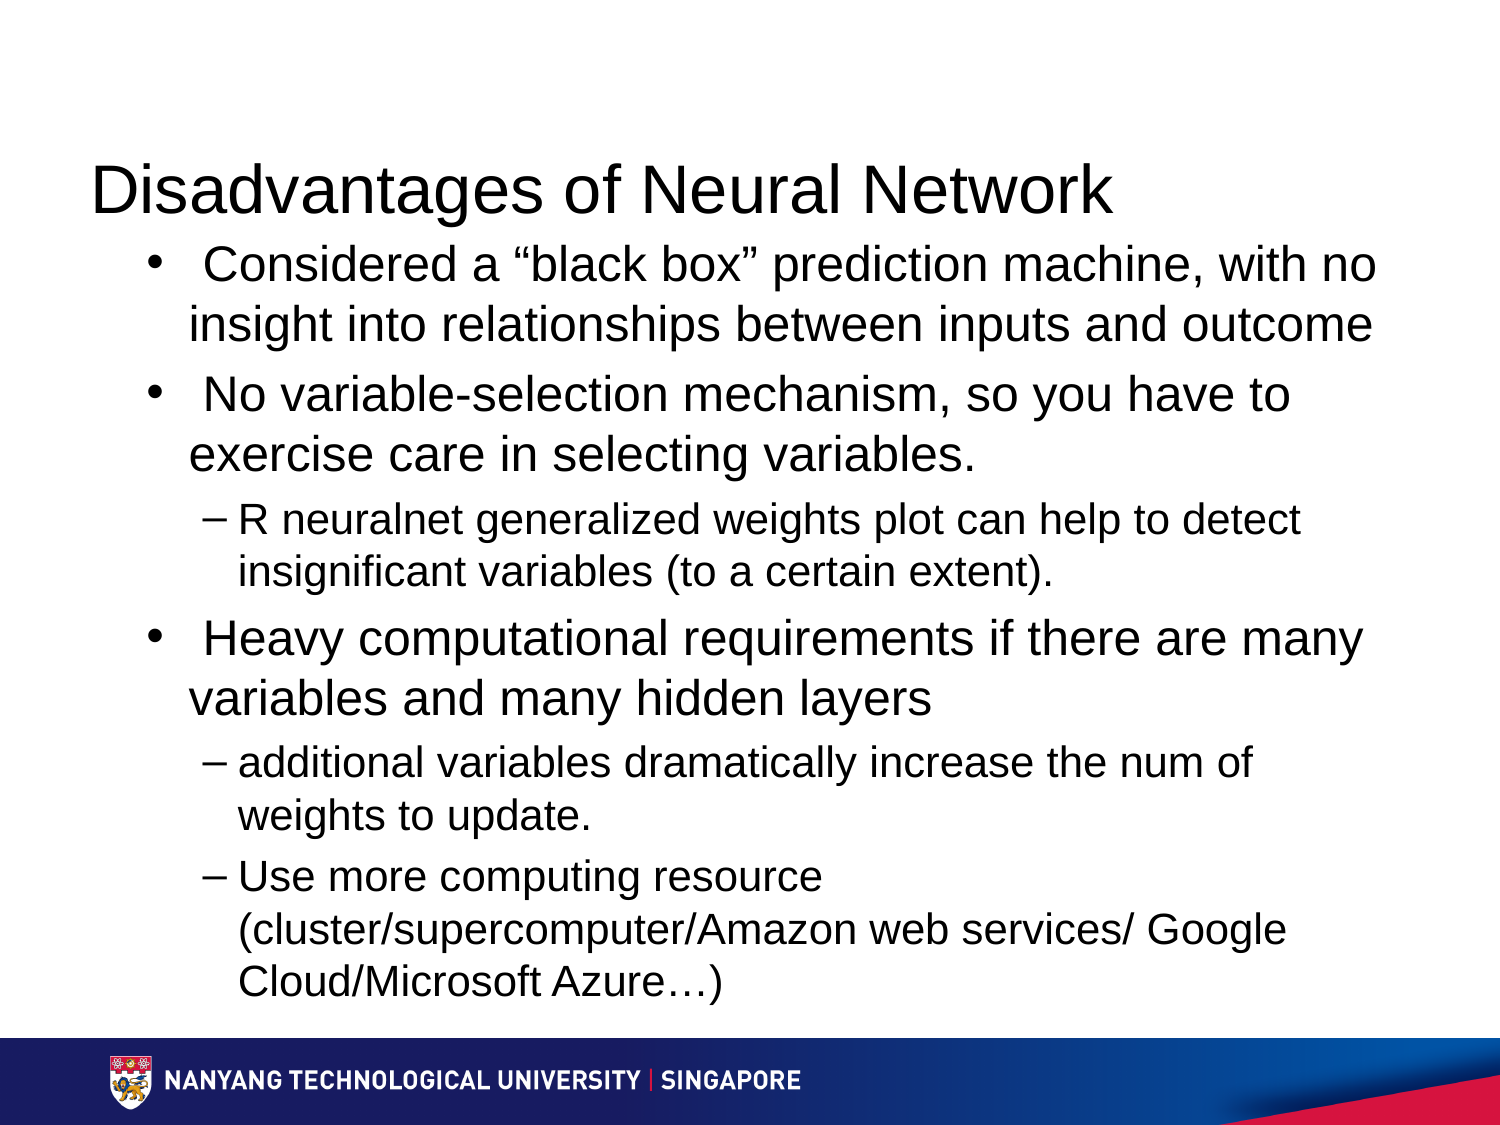

# Disadvantages of Neural Network
 Considered a “black box” prediction machine, with no insight into relationships between inputs and outcome
 No variable-selection mechanism, so you have to exercise care in selecting variables.
R neuralnet generalized weights plot can help to detect insignificant variables (to a certain extent).
 Heavy computational requirements if there are many variables and many hidden layers
additional variables dramatically increase the num of weights to update.
Use more computing resource (cluster/supercomputer/Amazon web services/ Google Cloud/Microsoft Azure…)